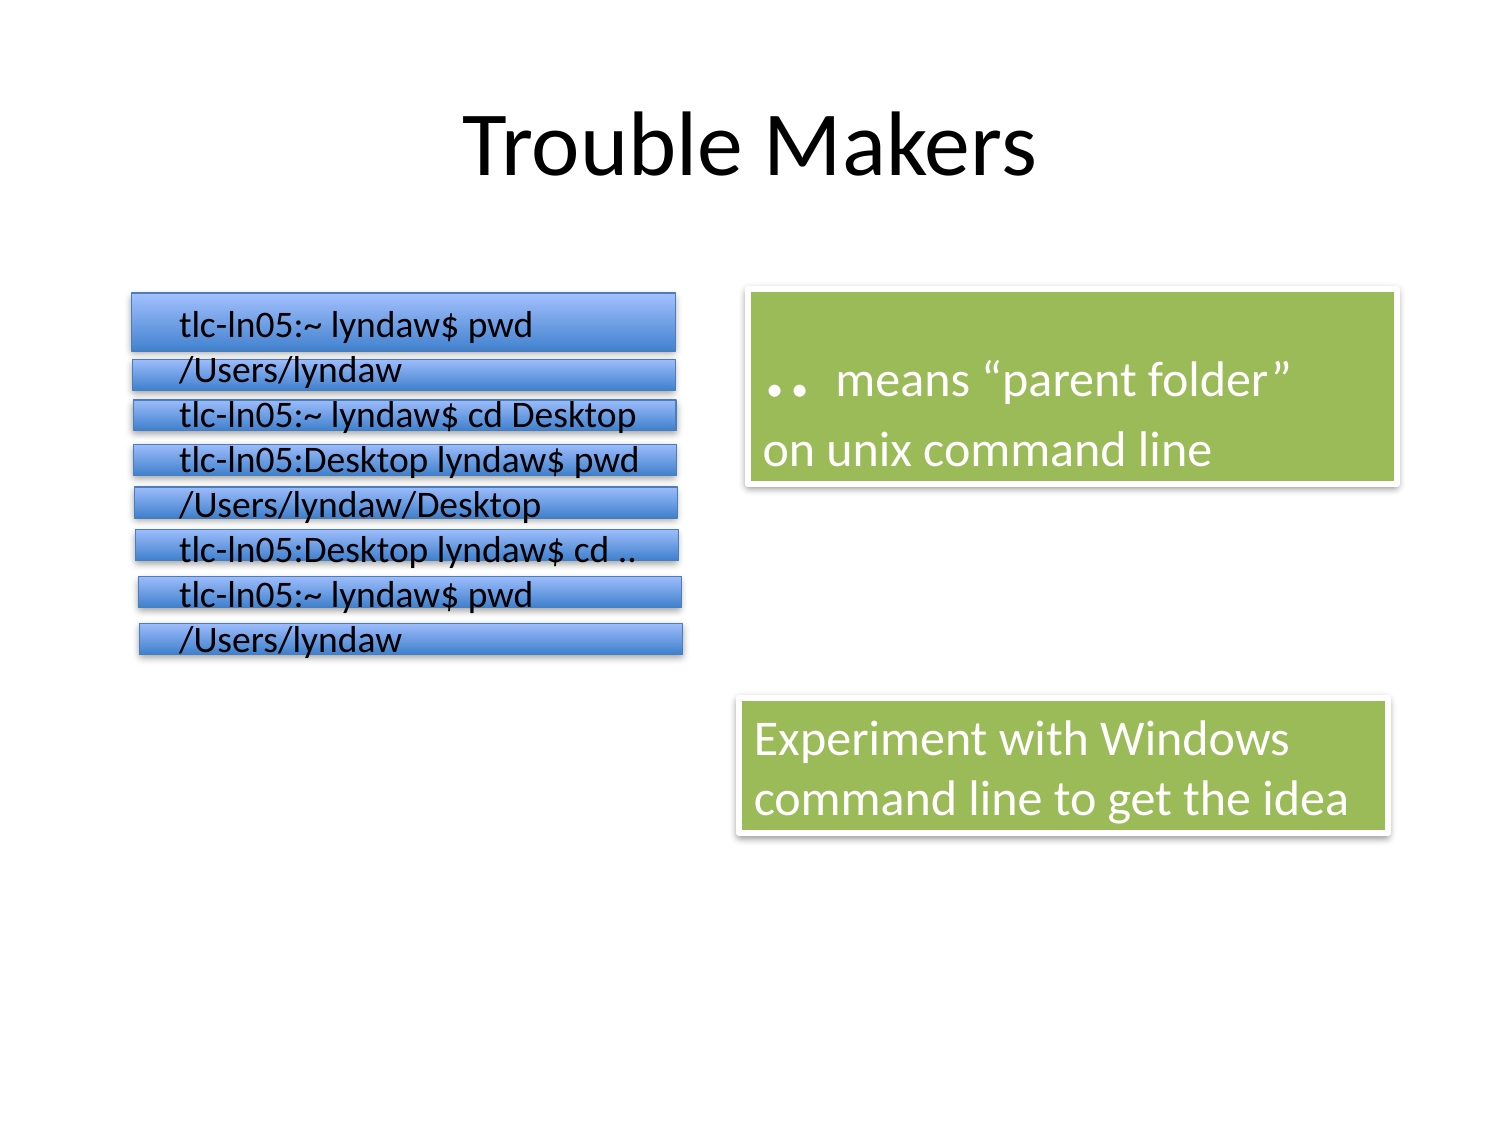

# Trouble Makers
.. means “parent folder”
on unix command line

tlc-ln05:~ lyndaw$ pwd
/Users/lyndaw
tlc-ln05:~ lyndaw$ cd Desktop
tlc-ln05:Desktop lyndaw$ pwd
/Users/lyndaw/Desktop
tlc-ln05:Desktop lyndaw$ cd ..
tlc-ln05:~ lyndaw$ pwd
/Users/lyndaw

Experiment with Windows command line to get the idea